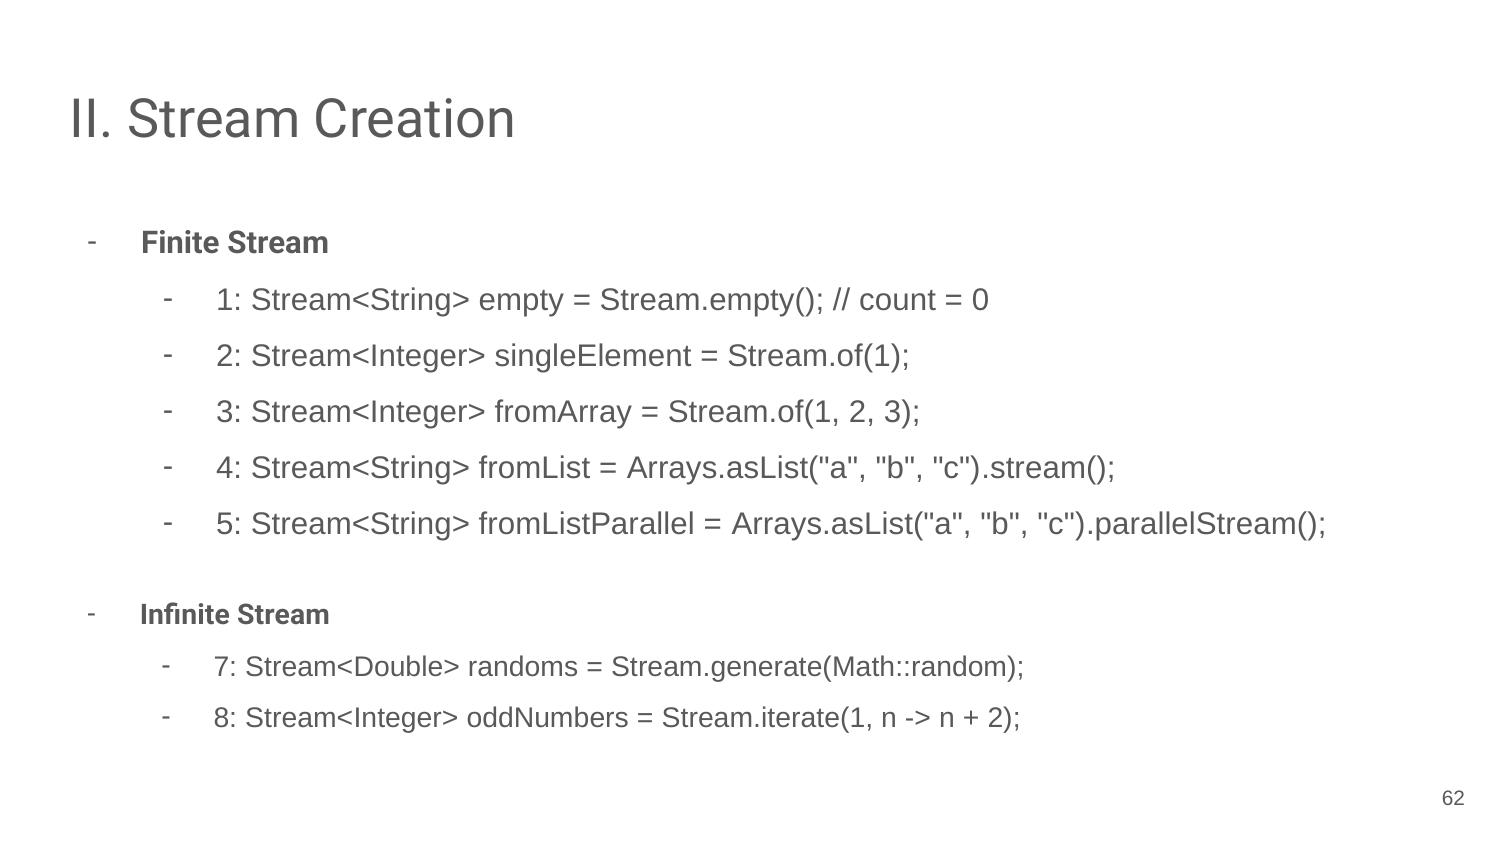

# Stream Creation
Finite Stream
1: Stream<String> empty = Stream.empty(); // count = 0
2: Stream<Integer> singleElement = Stream.of(1);
3: Stream<Integer> fromArray = Stream.of(1, 2, 3);
4: Stream<String> fromList = Arrays.asList("a", "b", "c").stream();
5: Stream<String> fromListParallel = Arrays.asList("a", "b", "c").parallelStream();
Infinite Stream
7: Stream<Double> randoms = Stream.generate(Math::random);
8: Stream<Integer> oddNumbers = Stream.iterate(1, n -> n + 2);
62